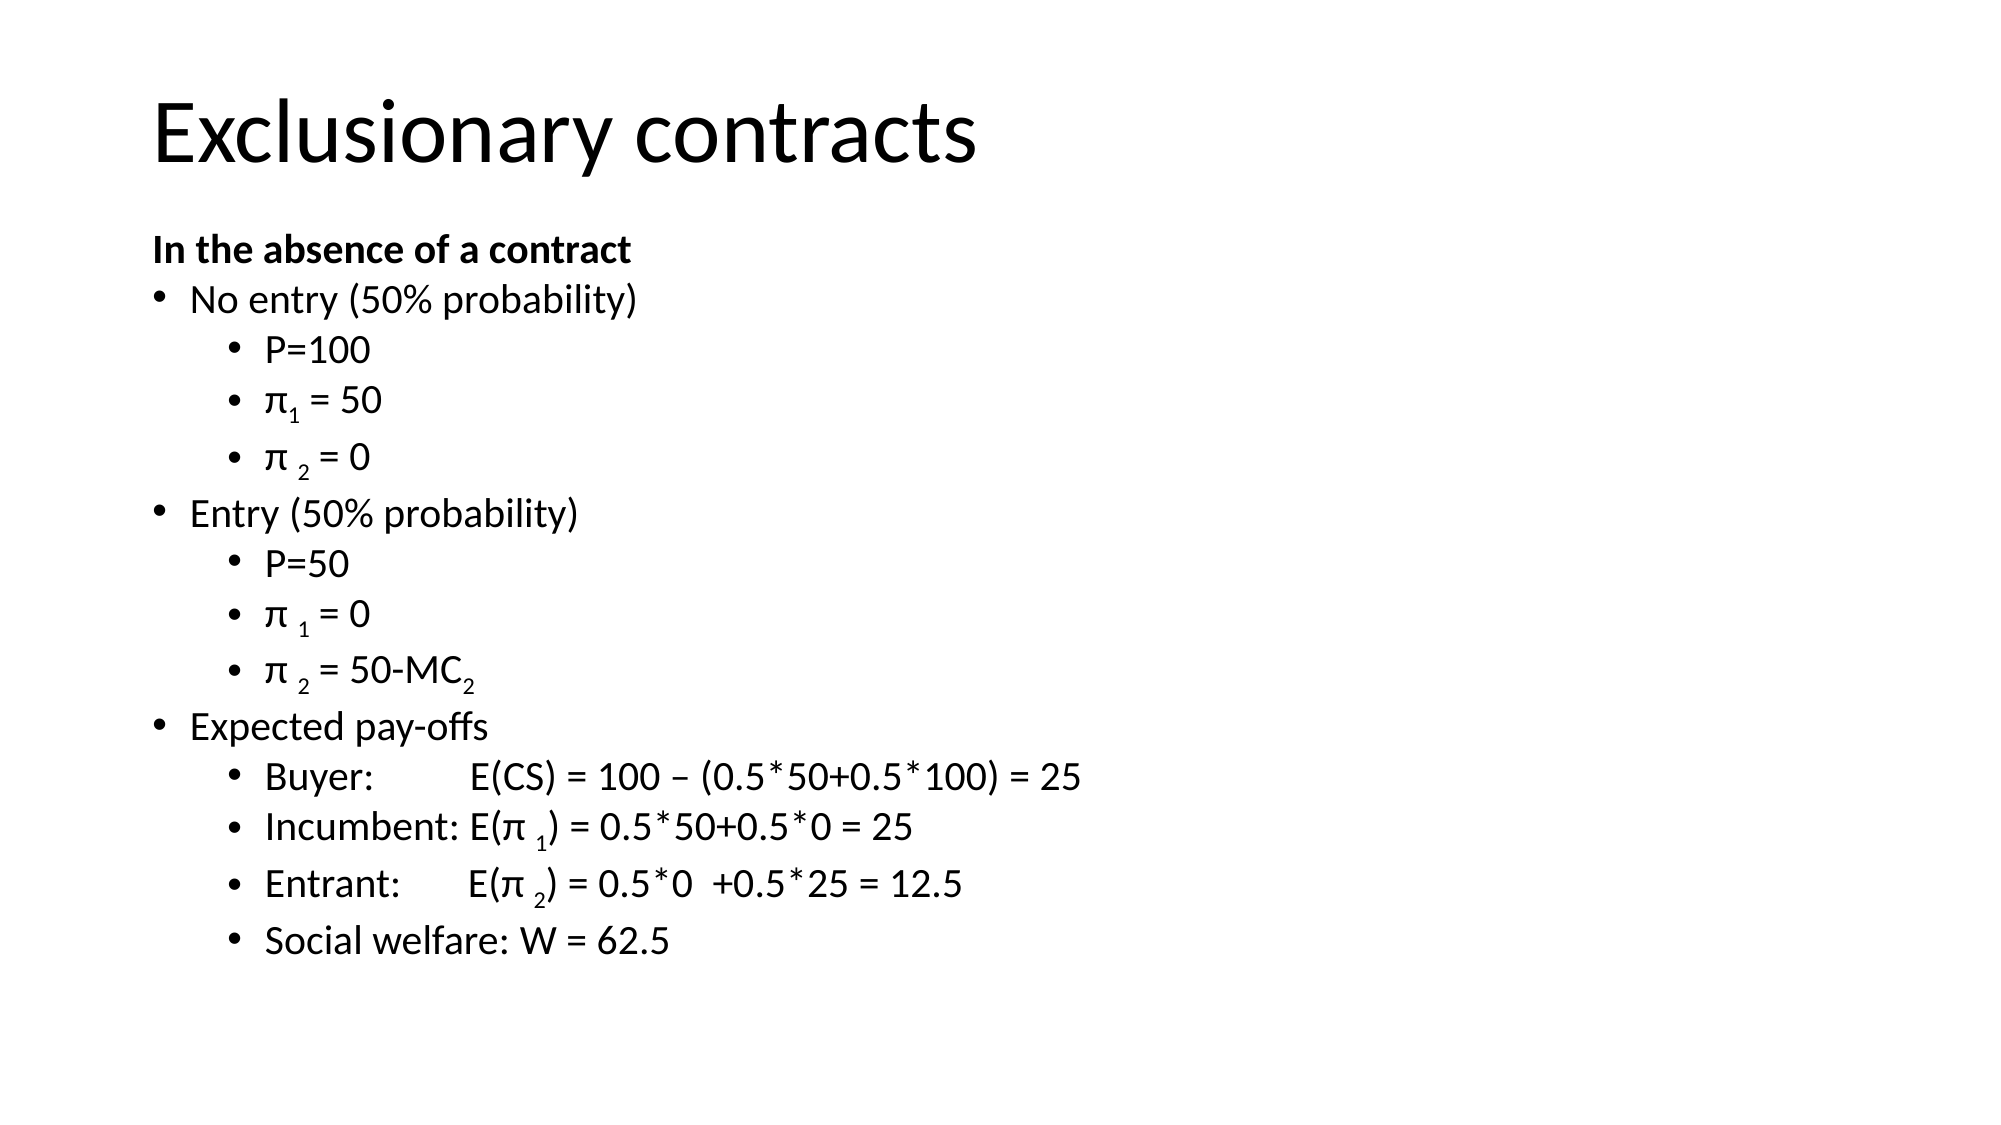

# Exclusionary contracts
In the absence of a contract
No entry (50% probability)
P=100
π1 = 50
π 2 = 0
Entry (50% probability)
P=50
π 1 = 0
π 2 = 50-MC2
Expected pay-offs
Buyer:          E(CS) = 100 – (0.5*50+0.5*100) = 25
Incumbent: E(π 1) = 0.5*50+0.5*0 = 25
Entrant:       E(π 2) = 0.5*0  +0.5*25 = 12.5
Social welfare: W = 62.5